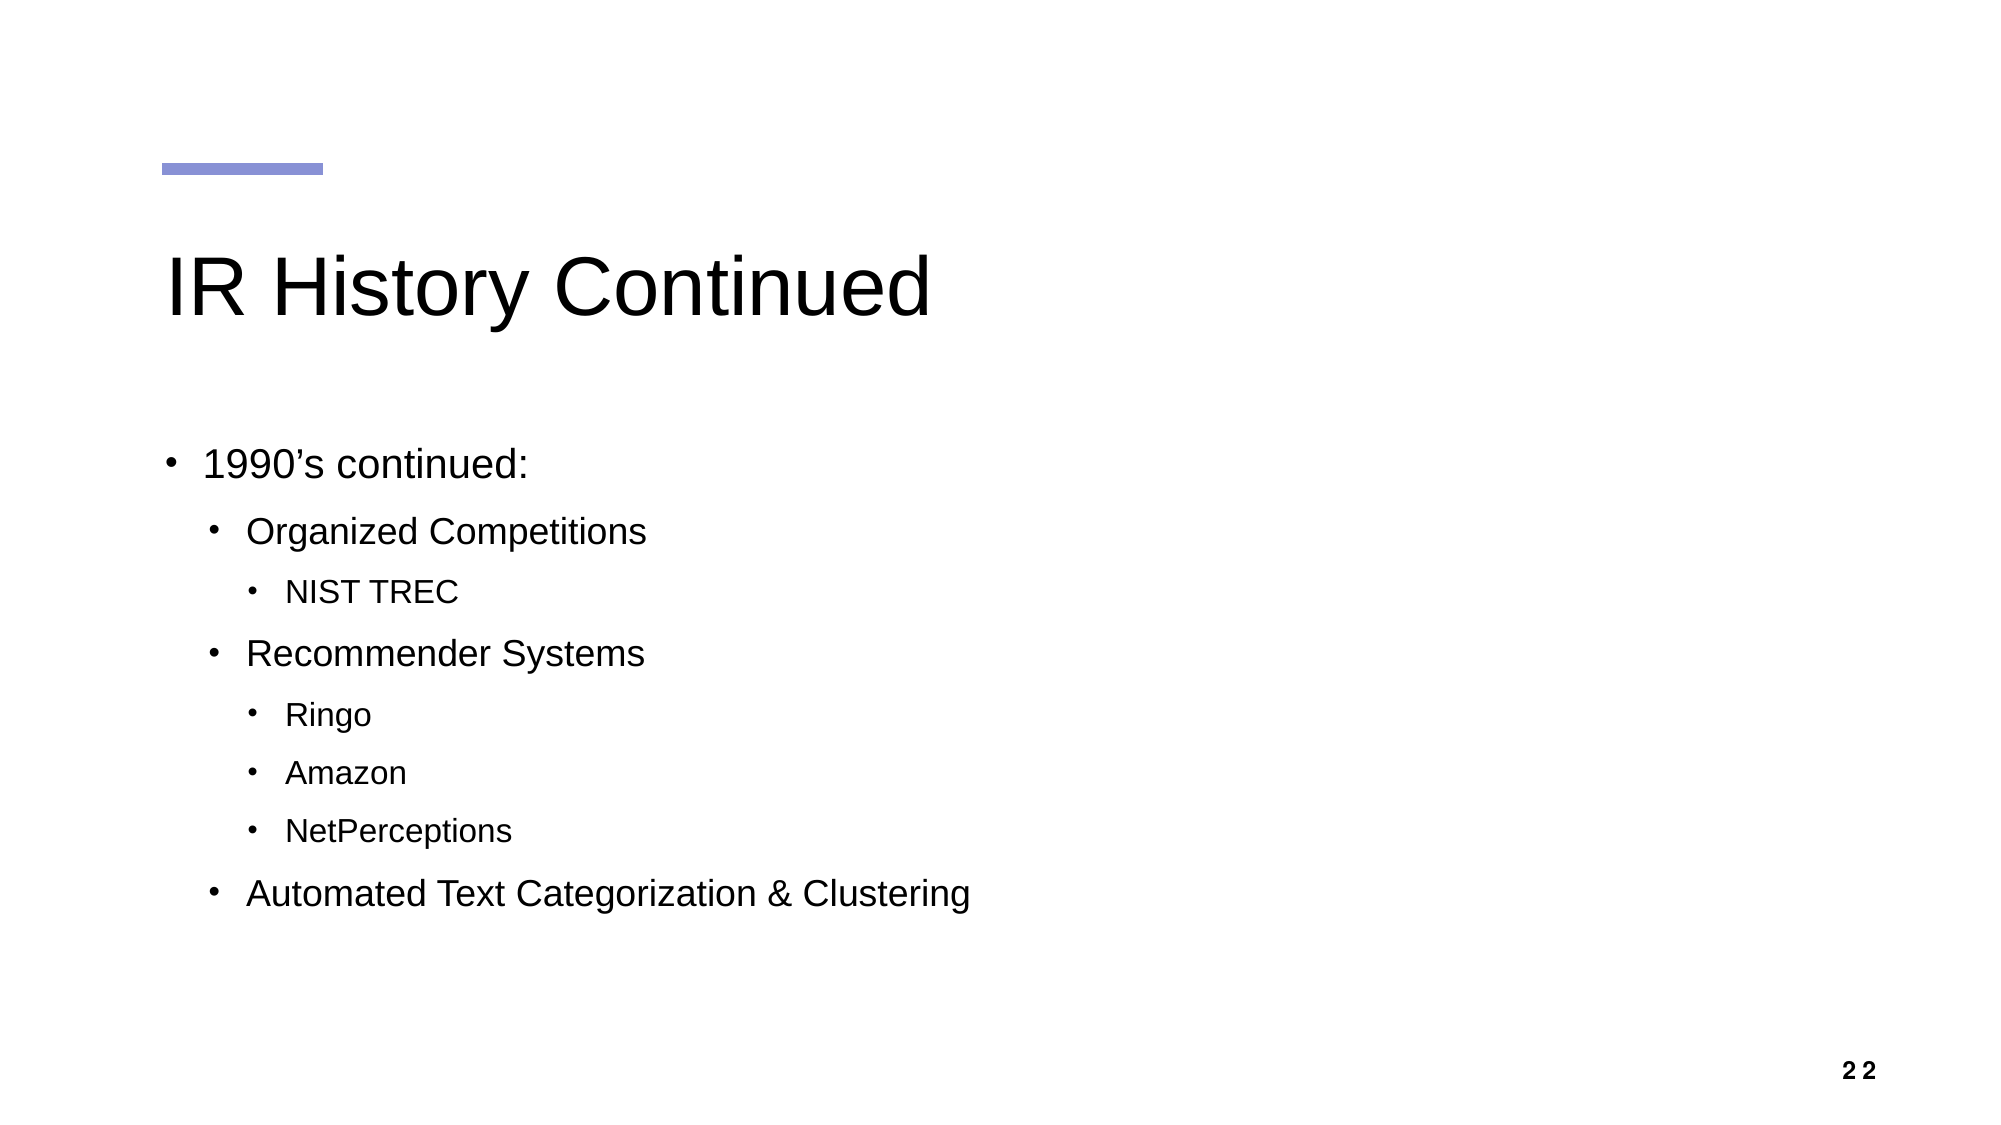

# IR History Continued
1990’s continued:
Organized Competitions
NIST TREC
Recommender Systems
Ringo
Amazon
NetPerceptions
Automated Text Categorization & Clustering

22